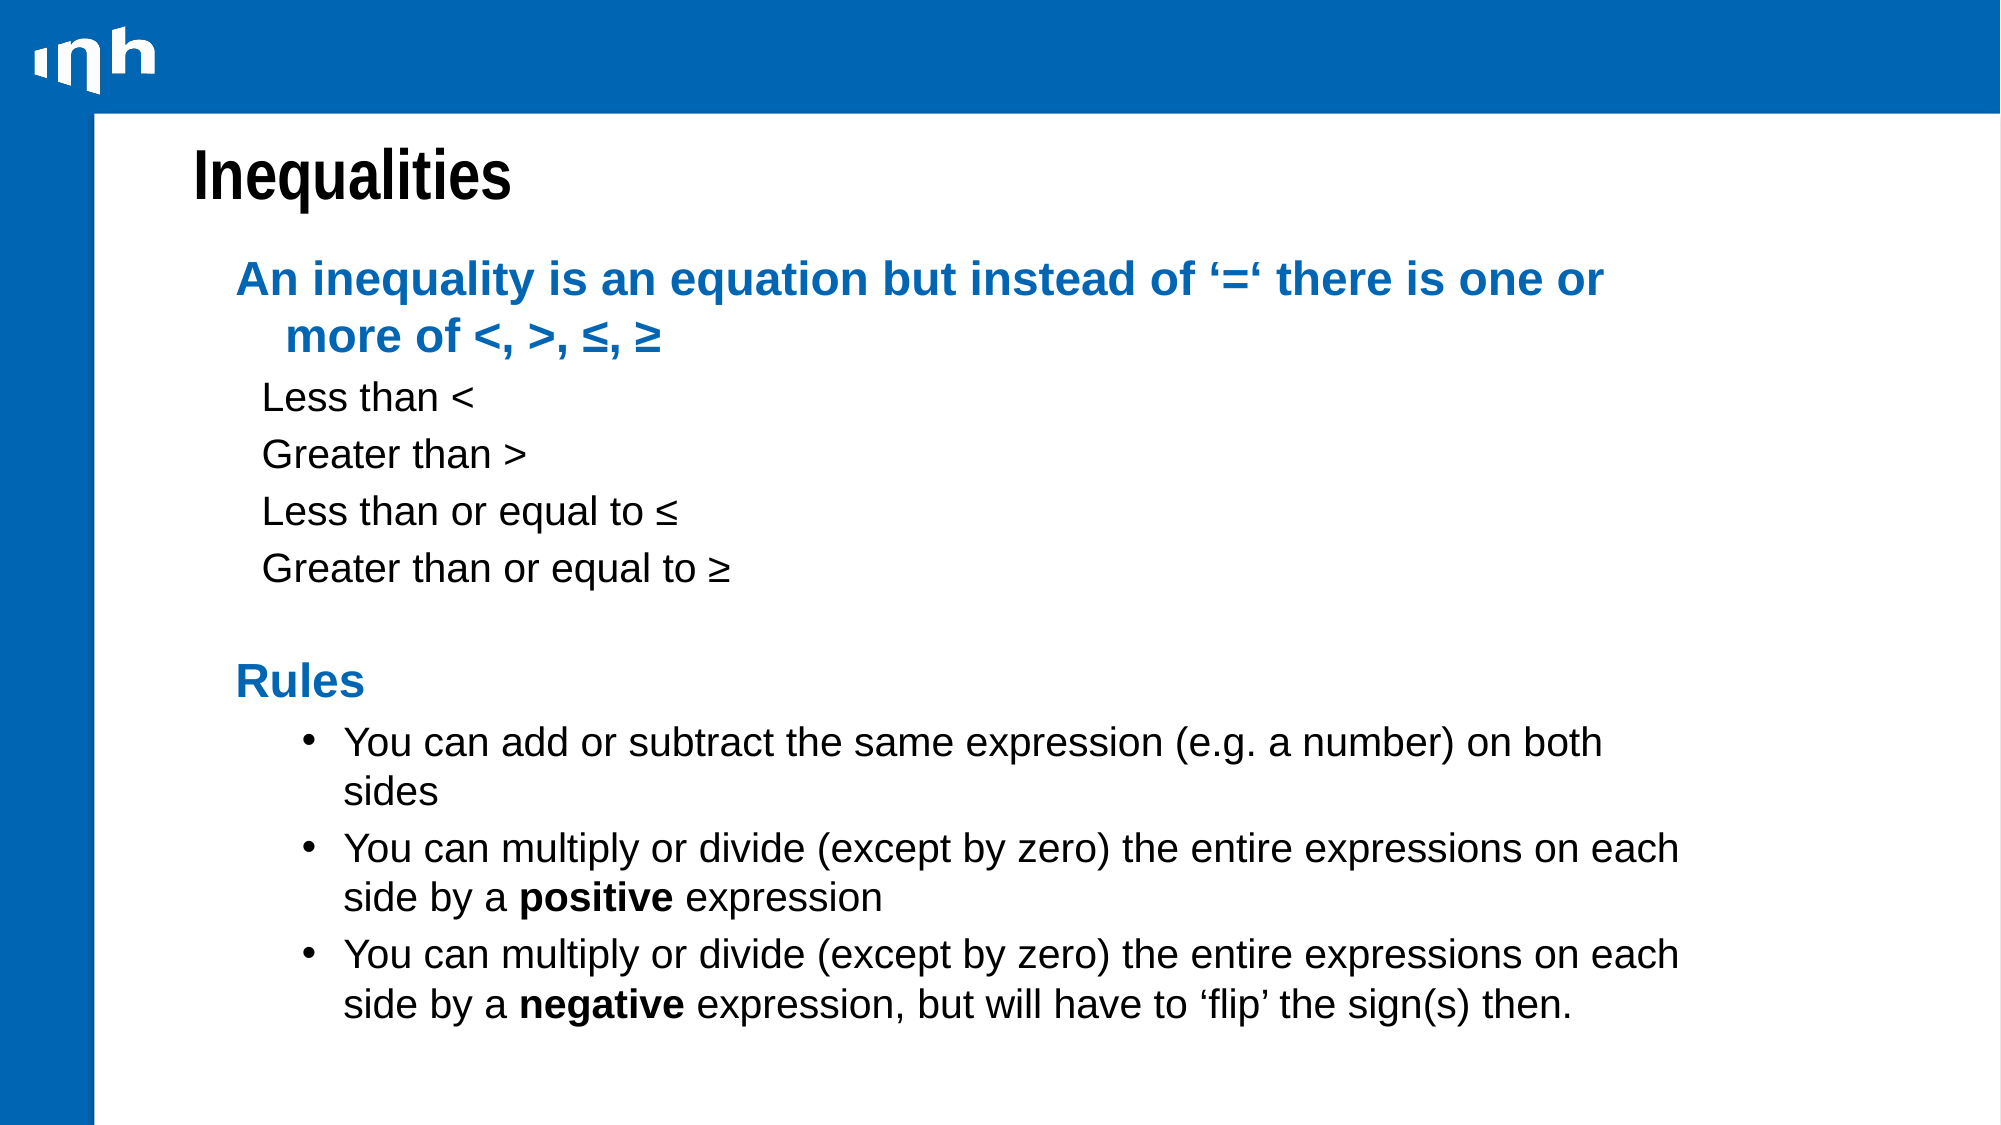

# Inequalities
An inequality is an equation but instead of ‘=‘ there is one or more of <, >, ≤, ≥
Less than <
Greater than >
Less than or equal to ≤
Greater than or equal to ≥
Rules
You can add or subtract the same expression (e.g. a number) on both sides
You can multiply or divide (except by zero) the entire expressions on each side by a positive expression
You can multiply or divide (except by zero) the entire expressions on each side by a negative expression, but will have to ‘flip’ the sign(s) then.